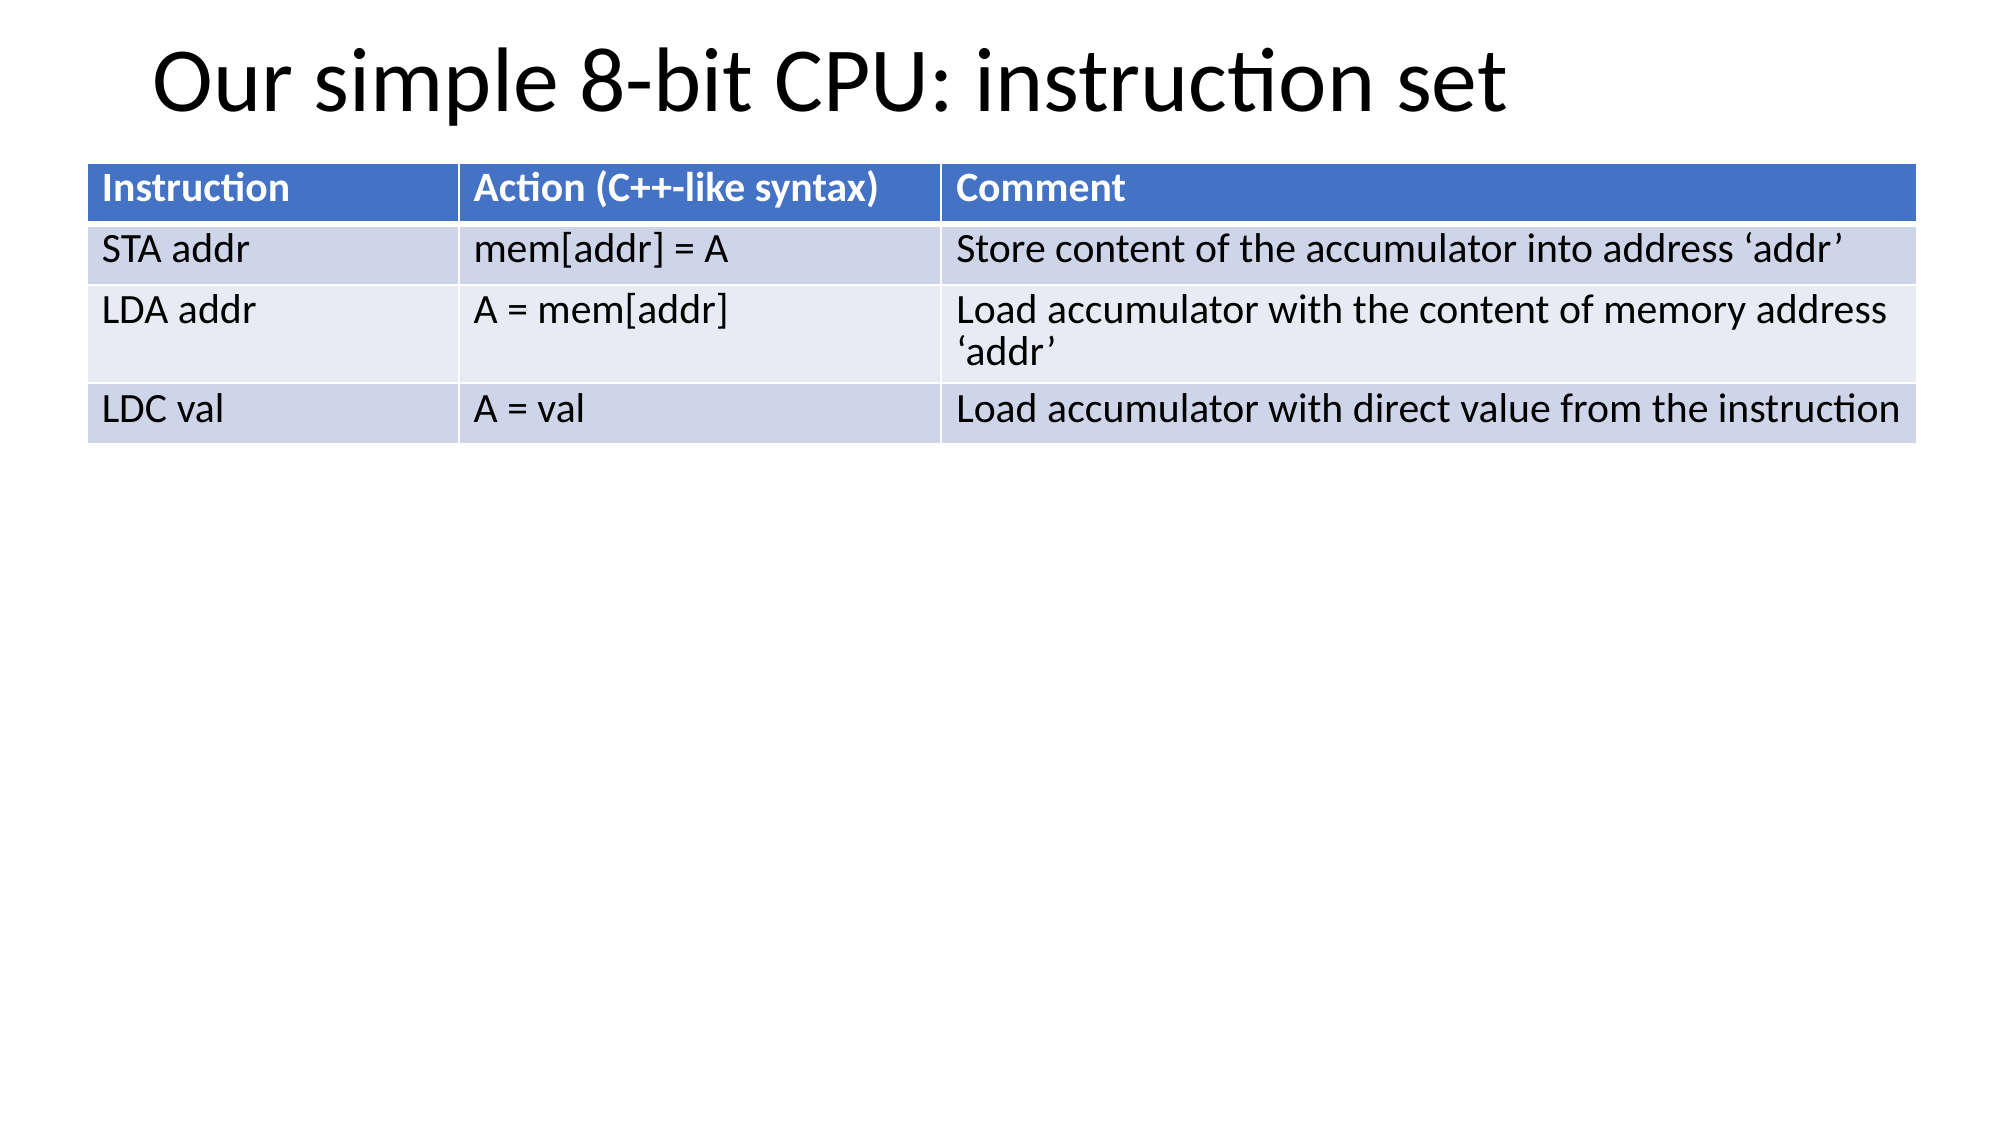

# Our simple 8-bit CPU: instruction set
| Instruction | Action (C++-like syntax) | Comment |
| --- | --- | --- |
| STA addr | mem[addr] = A | Store content of the accumulator into address ‘addr’ |
| LDA addr | A = mem[addr] | Load accumulator with the content of memory address ‘addr’ |
| LDC val | A = val | Load accumulator with direct value from the instruction |